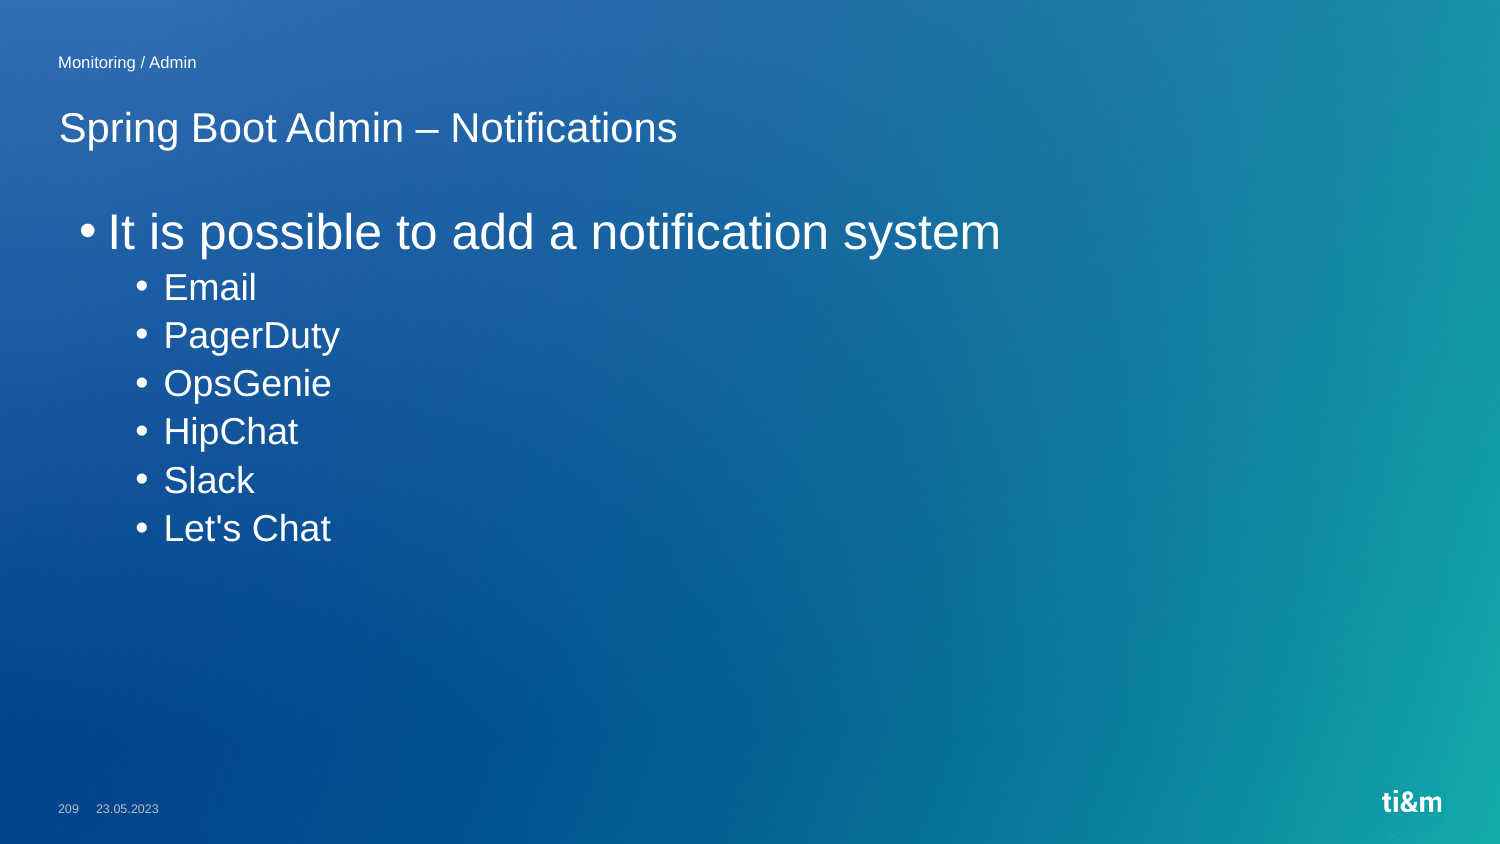

Monitoring / Admin
# Spring Boot Admin – Notifications
It is possible to add a notification system
Email
PagerDuty
OpsGenie
HipChat
Slack
Let's Chat
209
23.05.2023